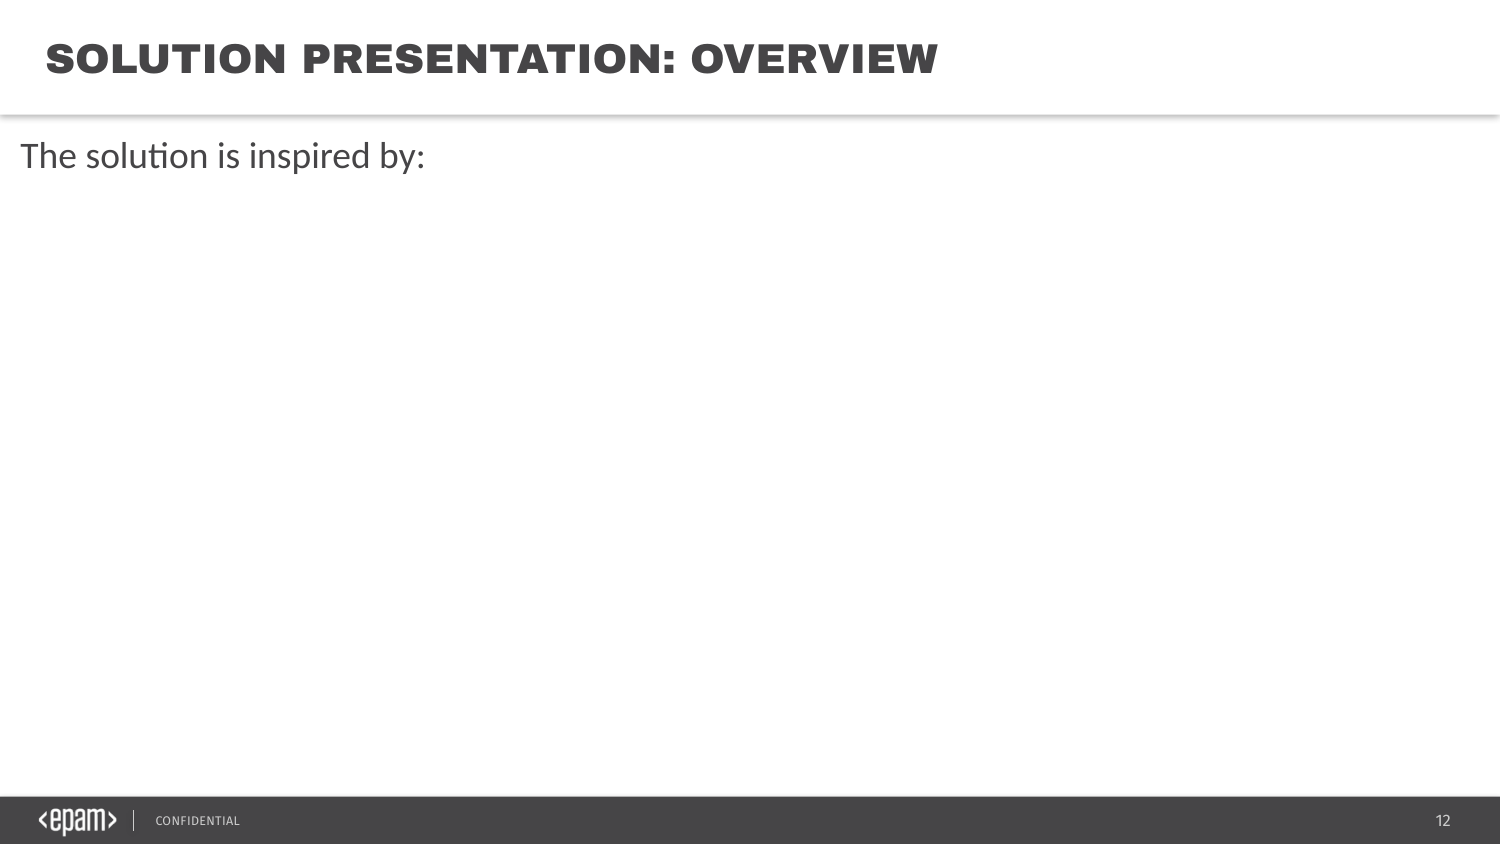

Solution Presentation: Overview
The solution is inspired by: